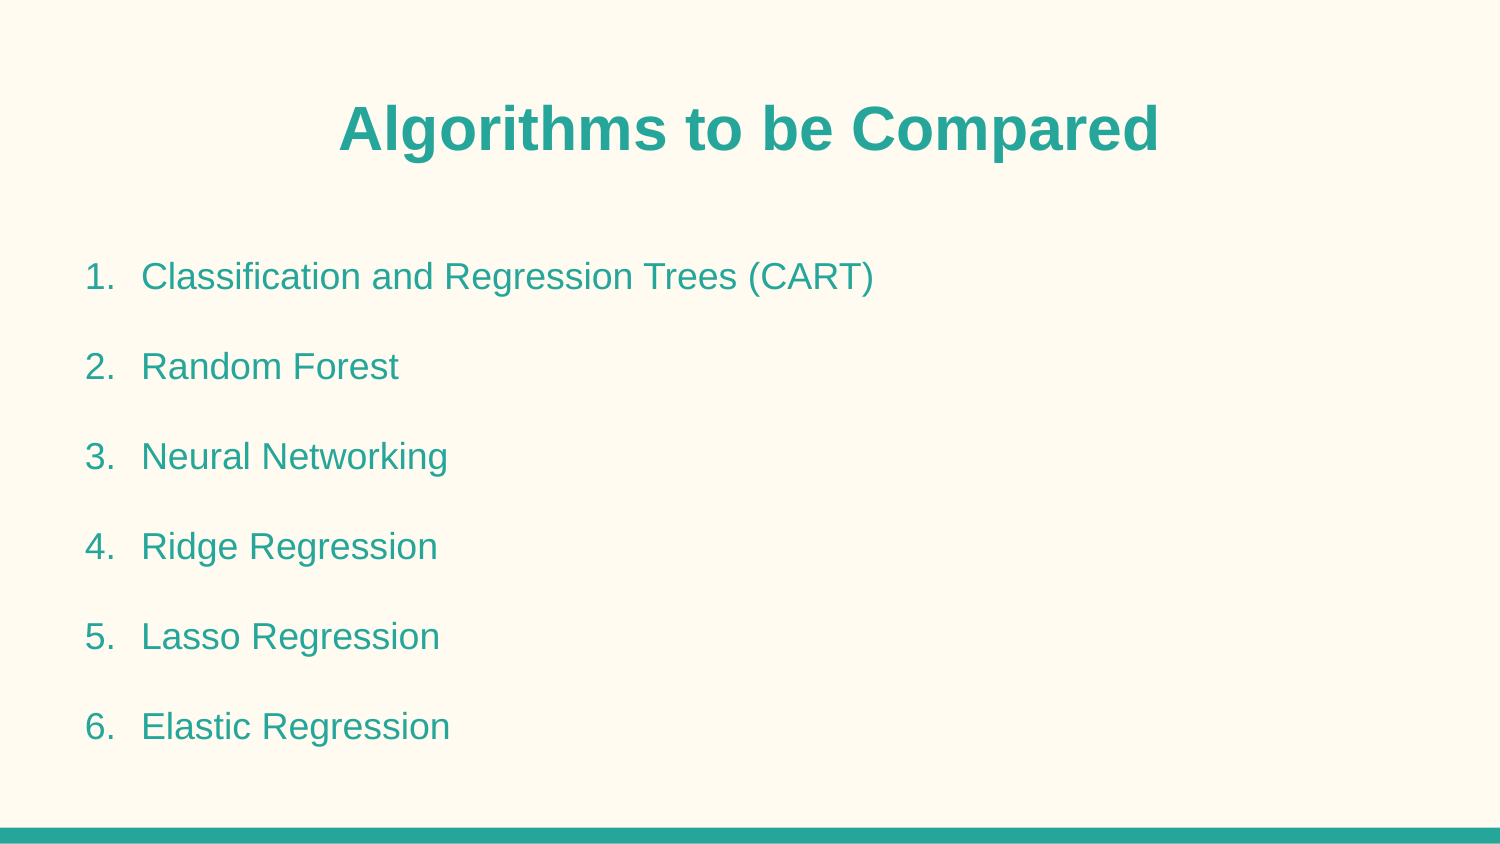

# Algorithms to be Compared
Classification and Regression Trees (CART)
Random Forest
Neural Networking
Ridge Regression
Lasso Regression
Elastic Regression